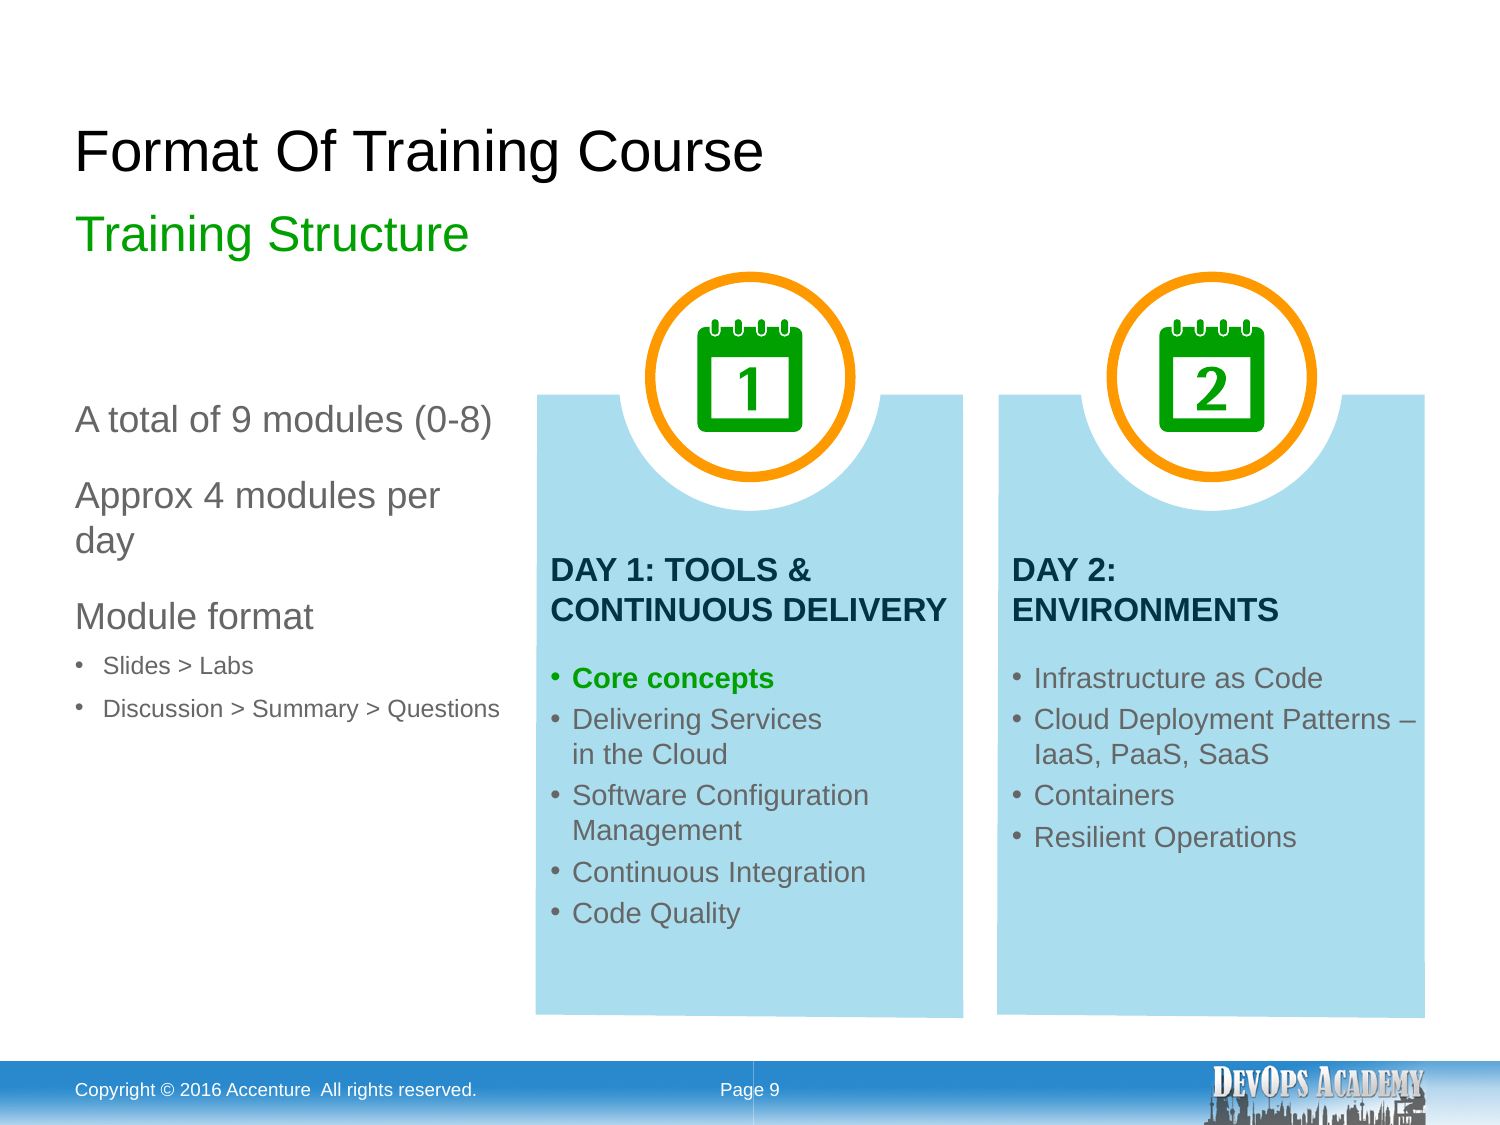

# Format Of Training Course
Training Structure

DAY 1: TOOLS & CONTINUOUS DELIVERY
Core concepts
Delivering Services
in the Cloud
Software Configuration Management
Continuous Integration
Code Quality

DAY 2:
ENVIRONMENTS
Infrastructure as Code
Cloud Deployment Patterns – IaaS, PaaS, SaaS
Containers
Resilient Operations
A total of 9 modules (0-8)
Approx 4 modules per day
Module format
Slides > Labs
Discussion > Summary > Questions
Copyright © 2016 Accenture  All rights reserved.
Page 9